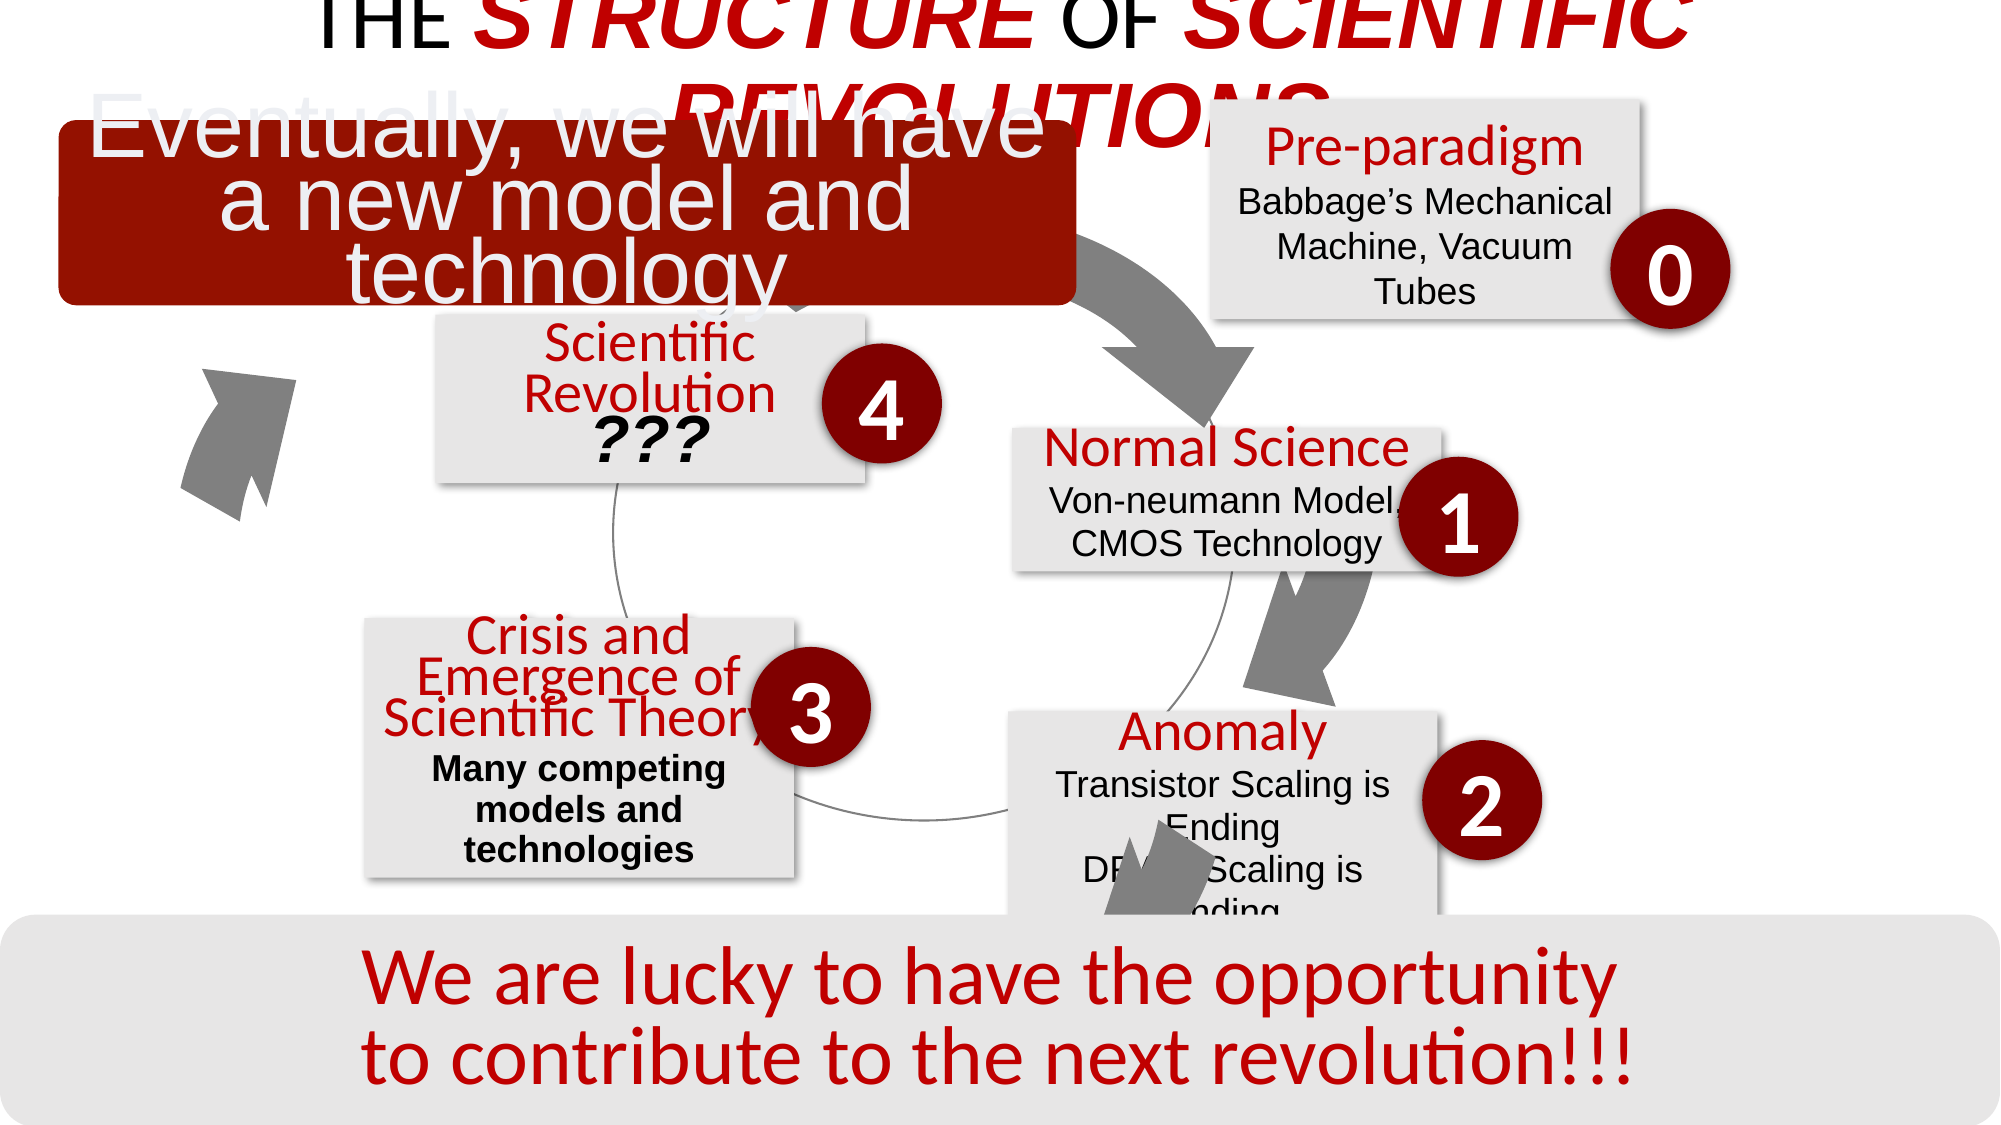

# THE STRUCTURE OF SCIENTIFIC REVOLUTIONS
Pre-paradigm
Babbage’s Mechanical Machine, Vacuum Tubes
0
Eventually, we will have a new model and technology

Scientific Revolution
???
4

Normal Science
Von-neumann Model,
CMOS Technology
1

Crisis and
Emergence of Scientific Theory
Many competing models and technologies
3

Anomaly
Transistor Scaling is Ending
DRAM Scaling is Ending
2
We are lucky to have the opportunity
to contribute to the next revolution!!!
History of Computer Technology